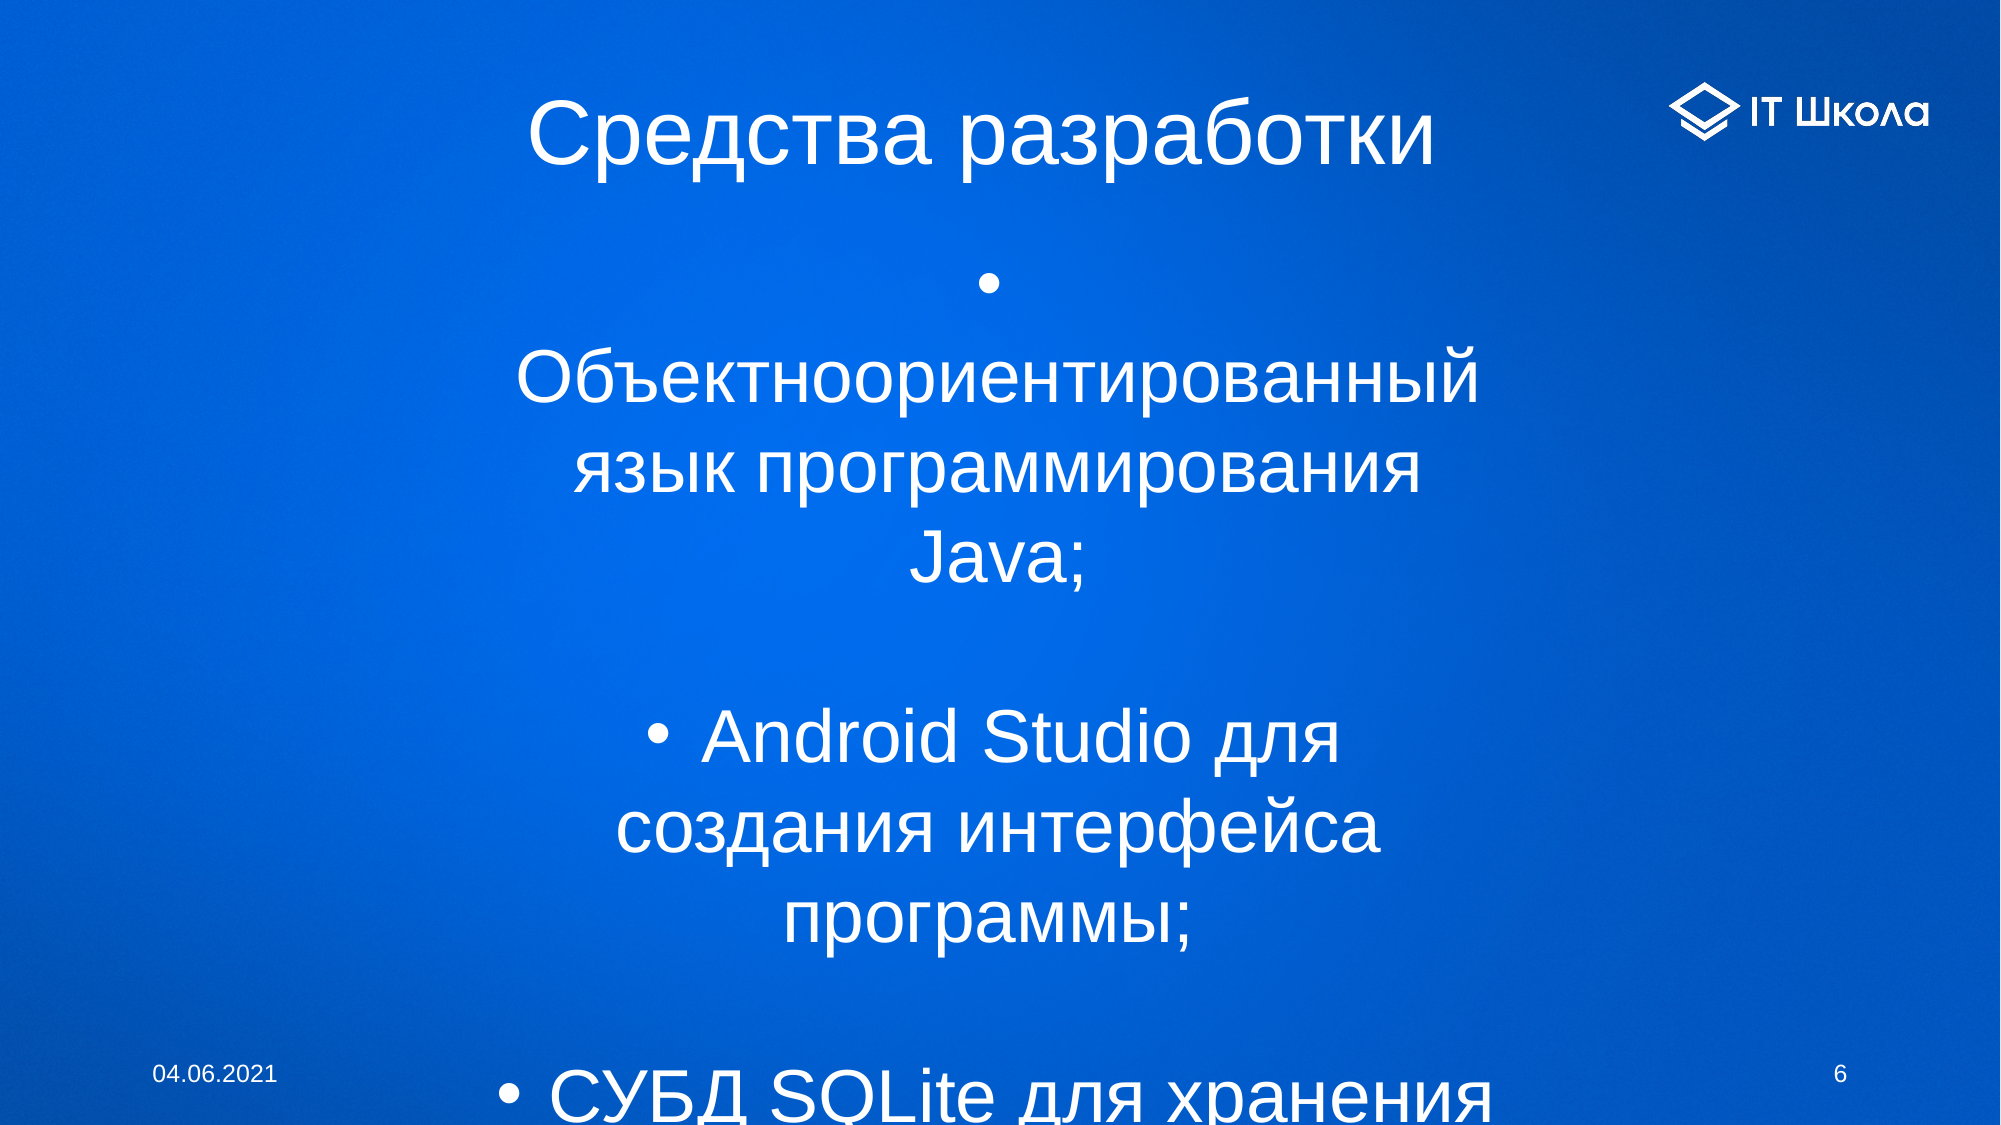

# Средства разработки
 Объектноориентированный язык программирования Java;

 Android Studio для создания интерфейса программы;

 СУБД SQLite для хранения данных пользователей.
04.06.2021
6